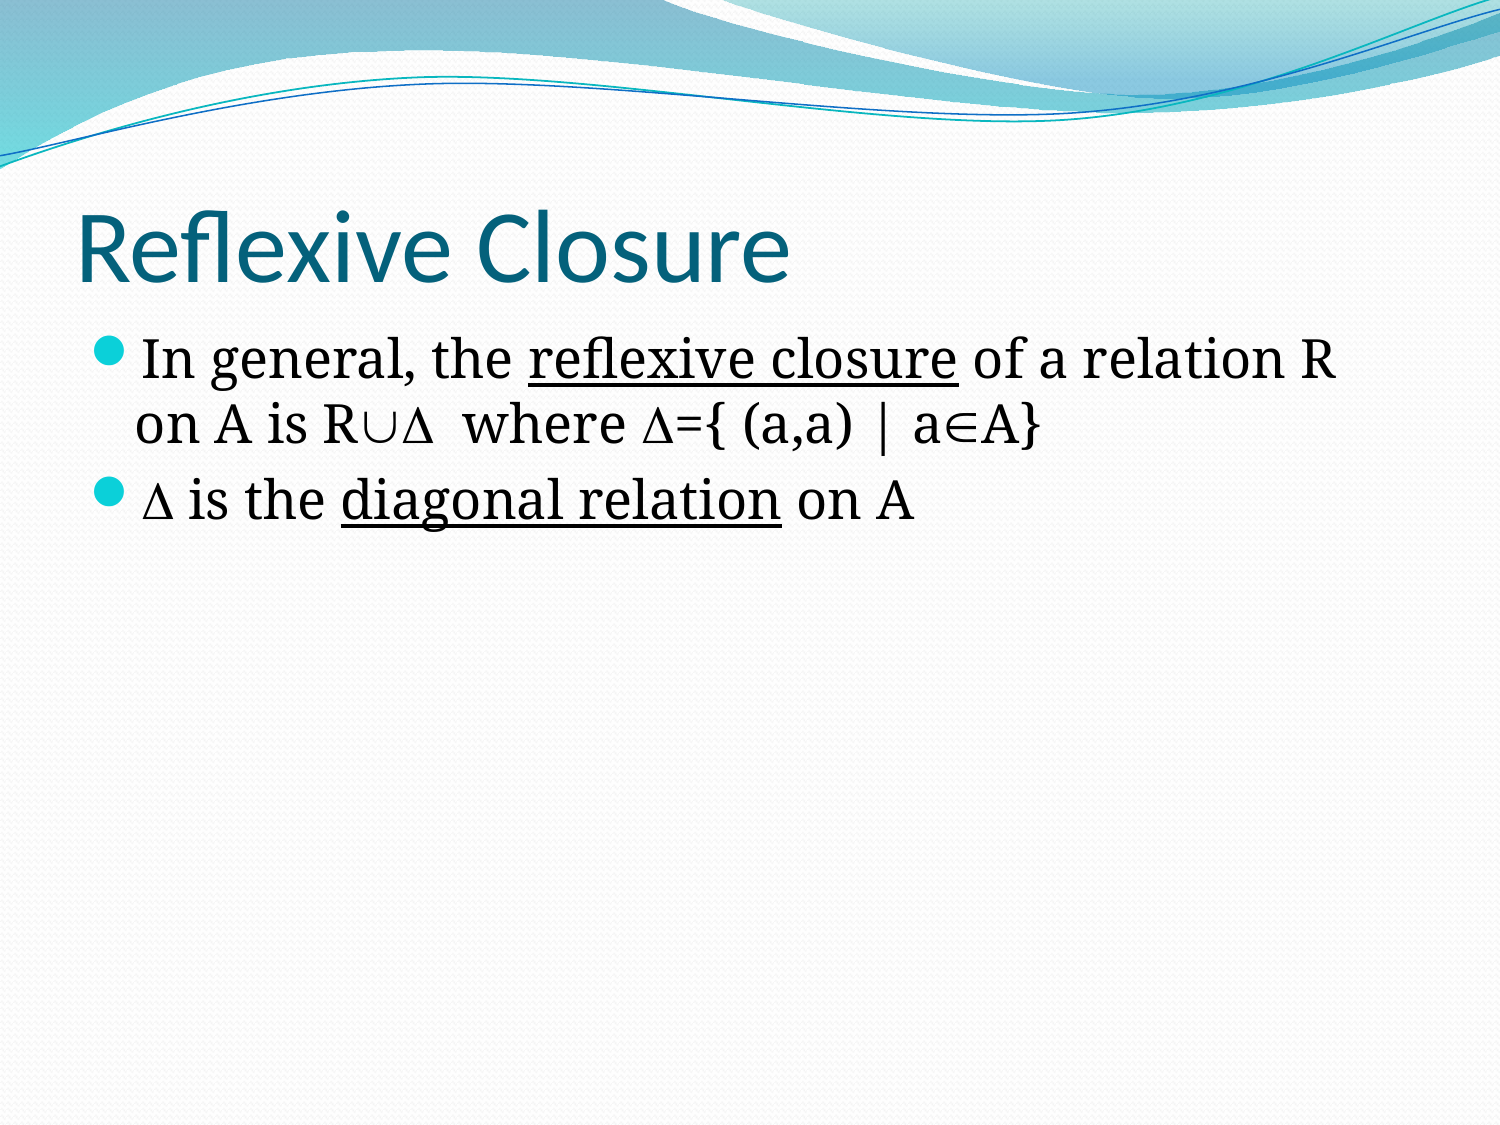

# Reflexive Closure
In general, the reflexive closure of a relation R on A is R∪Δ  where Δ={ (a,a) | a∈A}
Δ is the diagonal relation on A